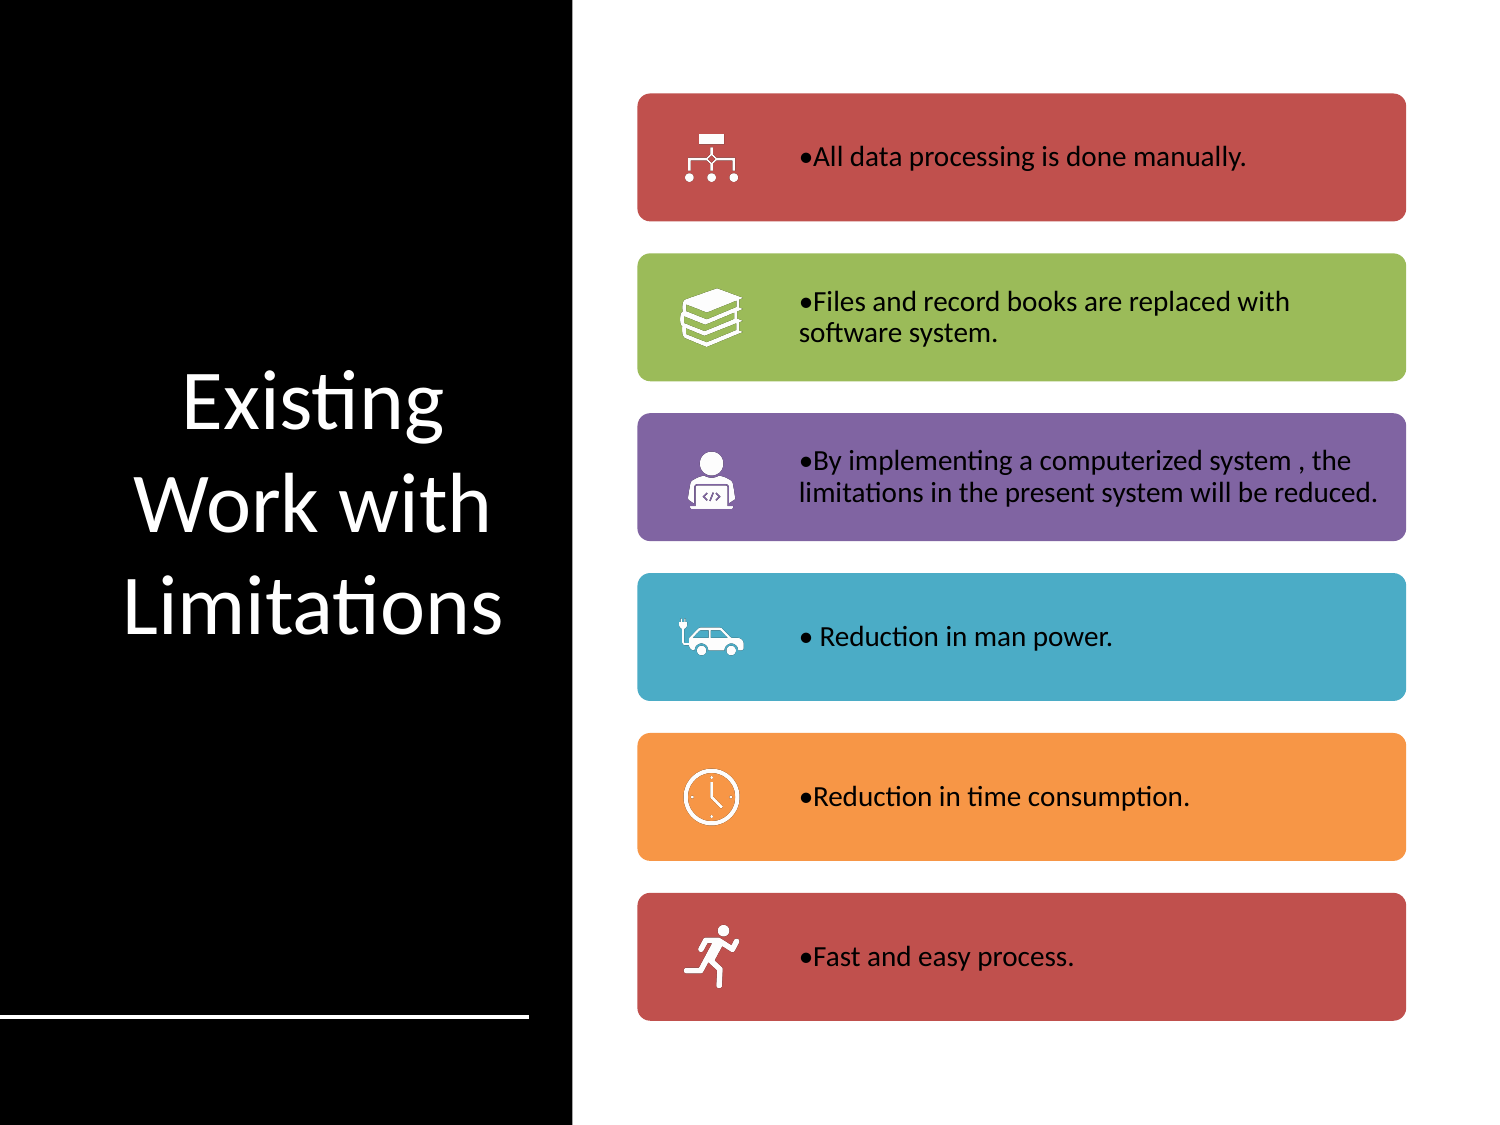

# Existing Work with Limitations
•All data processing is done manually.
•Files and record books are replaced with software system.
•By implementing a computerized system , the limitations in the present system will be reduced.
• Reduction in man power.
•Reduction in time consumption.
•Fast and easy process.